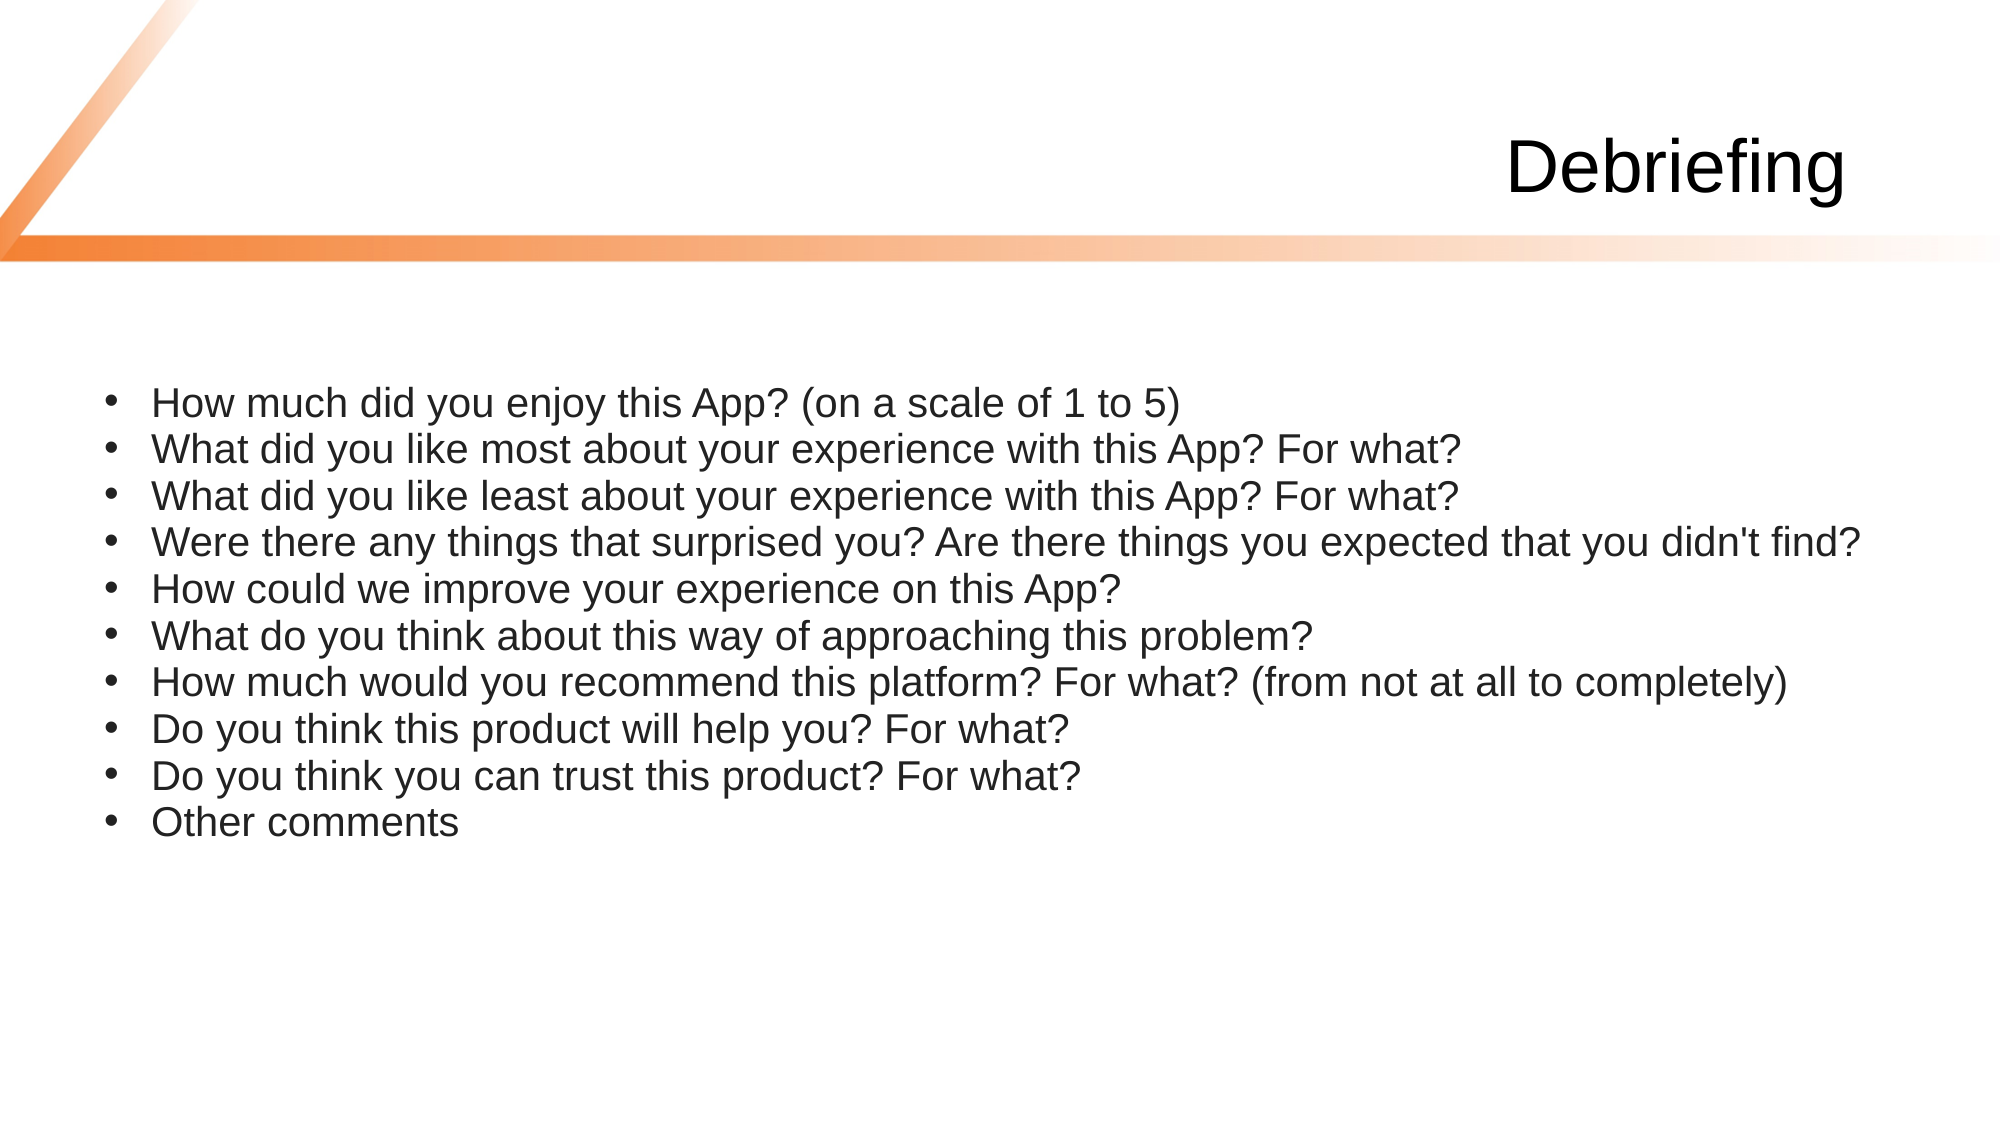

# Debriefing
How much did you enjoy this App? (on a scale of 1 to 5)
What did you like most about your experience with this App? For what?
What did you like least about your experience with this App? For what?
Were there any things that surprised you? Are there things you expected that you didn't find?
How could we improve your experience on this App?
What do you think about this way of approaching this problem?
How much would you recommend this platform? For what? (from not at all to completely)
Do you think this product will help you? For what?
Do you think you can trust this product? For what?
Other comments